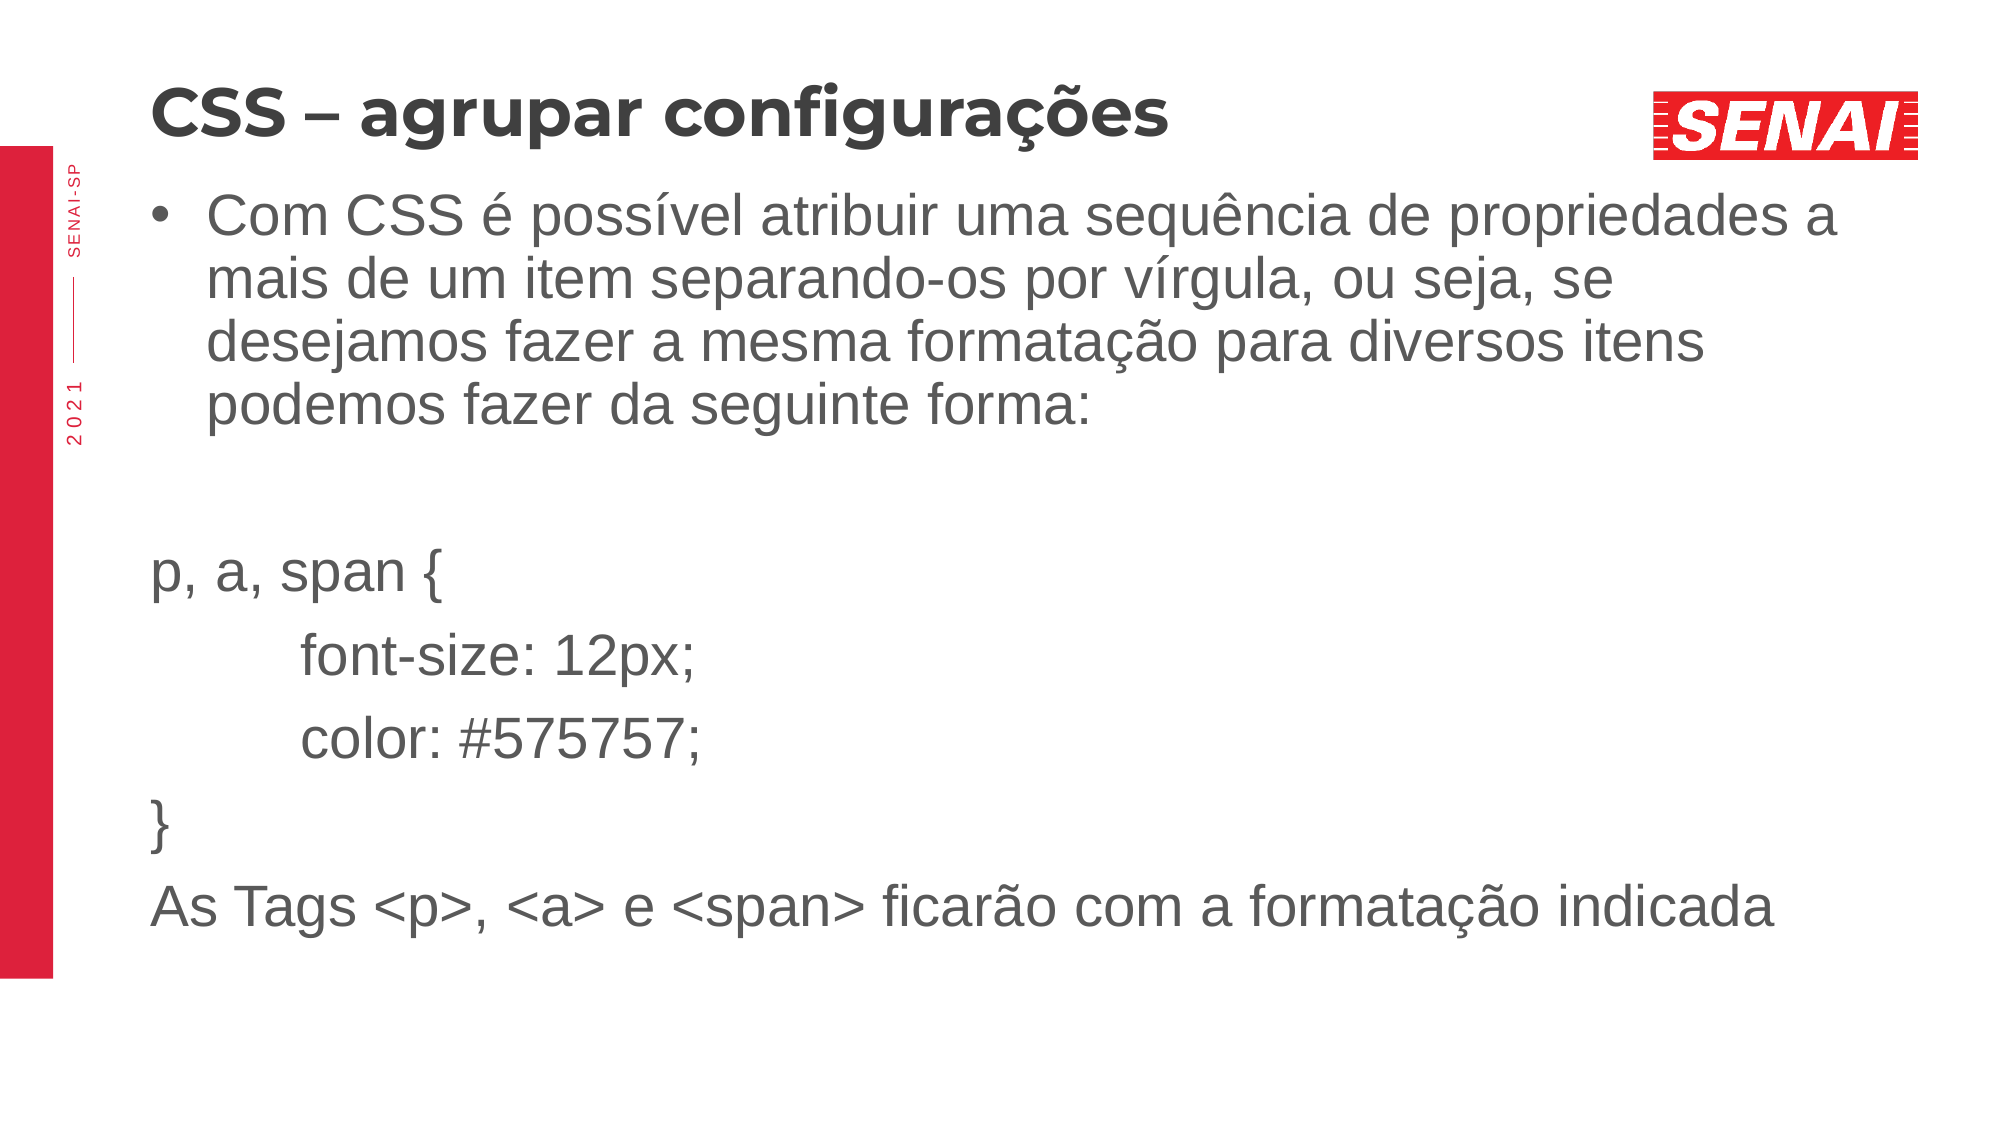

# CSS – agrupar configurações
Com CSS é possível atribuir uma sequência de propriedades a mais de um item separando-os por vírgula, ou seja, se desejamos fazer a mesma formatação para diversos itens podemos fazer da seguinte forma:

p, a, span {
	font-size: 12px;
	color: #575757;
}
As Tags <p>, <a> e <span> ficarão com a formatação indicada